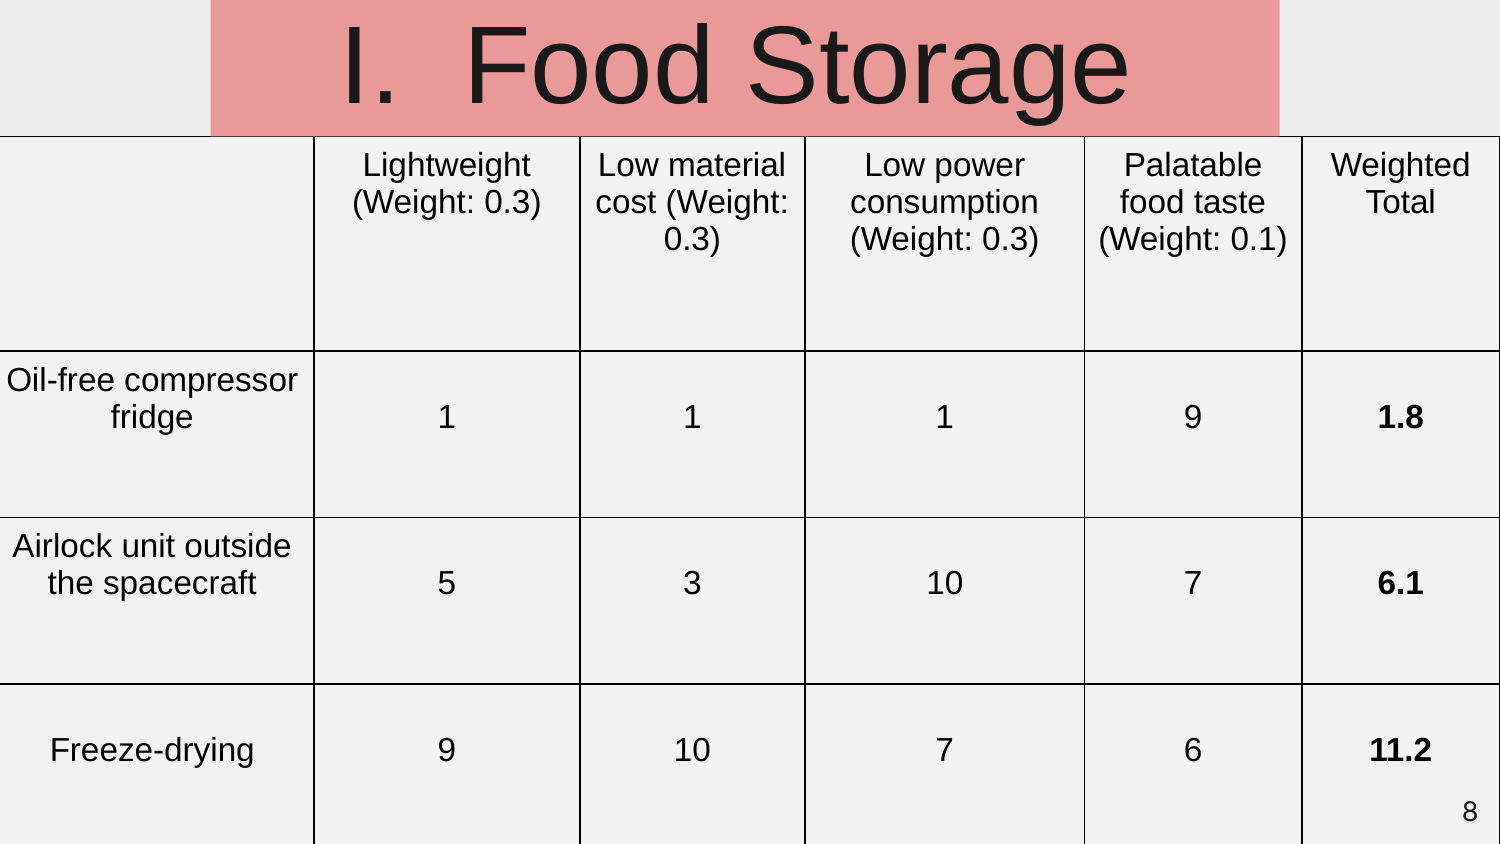

# Food Storage
|  | Lightweight (Weight: 0.3) | Low material cost (Weight: 0.3) | Low power consumption (Weight: 0.3) | Palatable food taste (Weight: 0.1) | Weighted Total |
| --- | --- | --- | --- | --- | --- |
| Oil-free compressor fridge | 1 | 1 | 1 | 9 | 1.8 |
| Airlock unit outside the spacecraft | 5 | 3 | 10 | 7 | 6.1 |
| Freeze-drying | 9 | 10 | 7 | 6 | 11.2 |

8